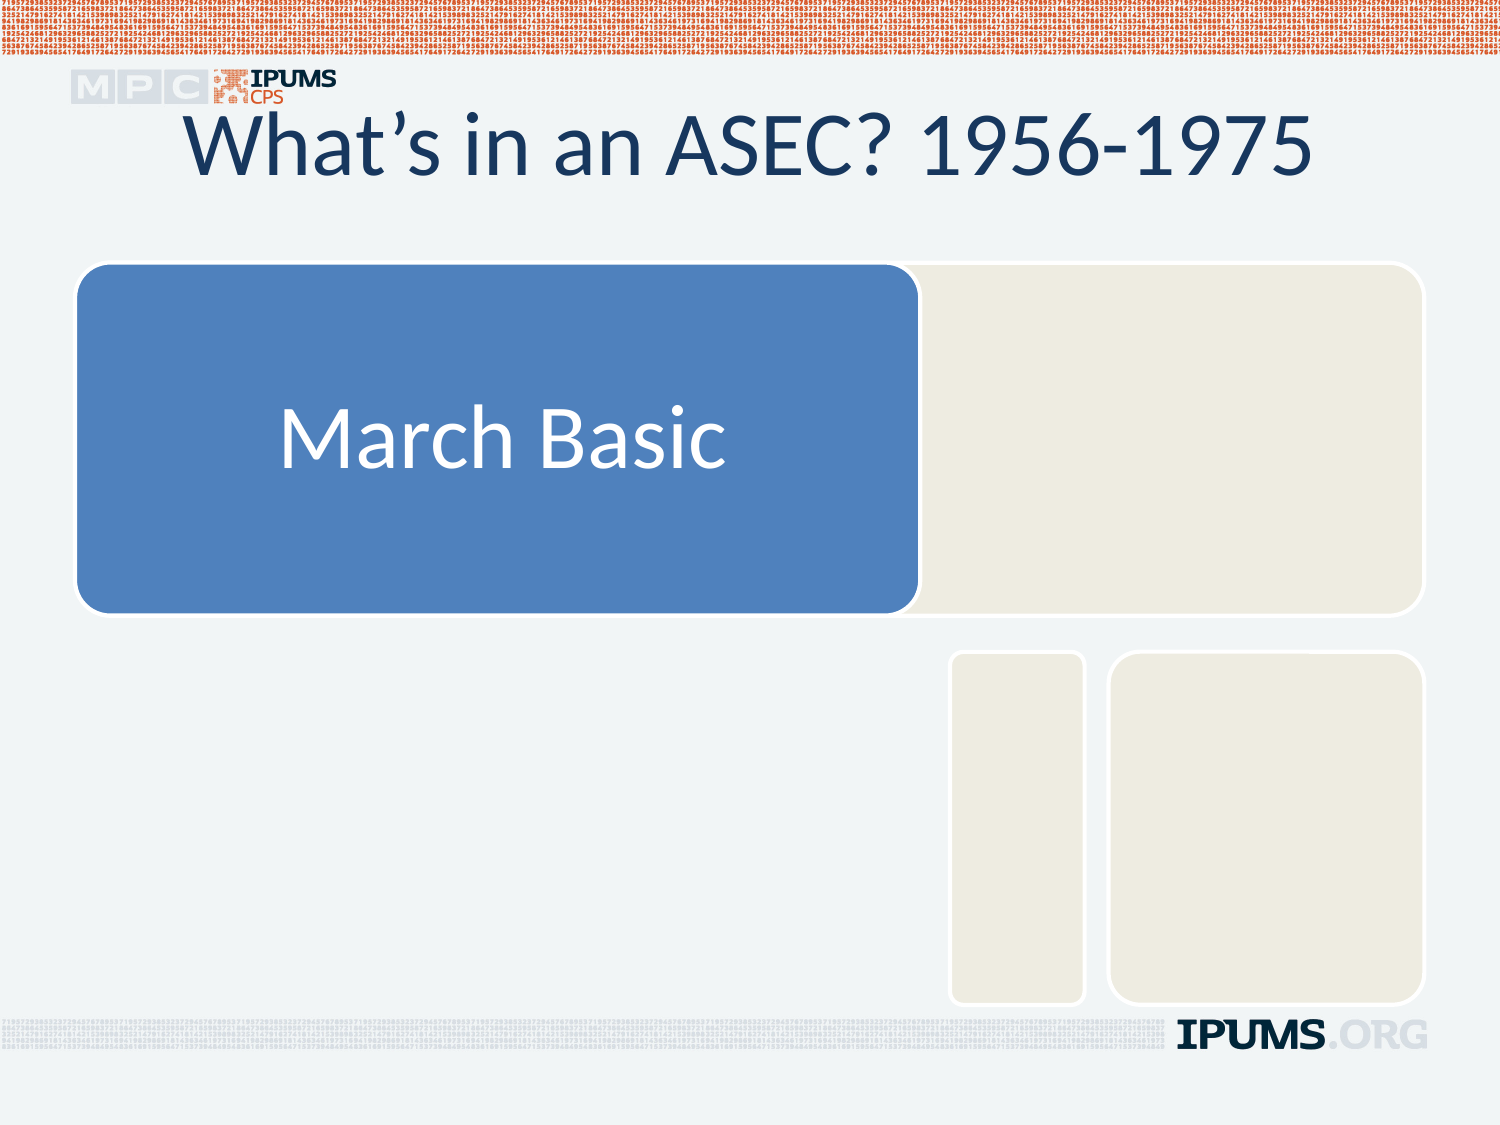

# What’s in an ASEC? 1956-1975
ASEC
March Basic